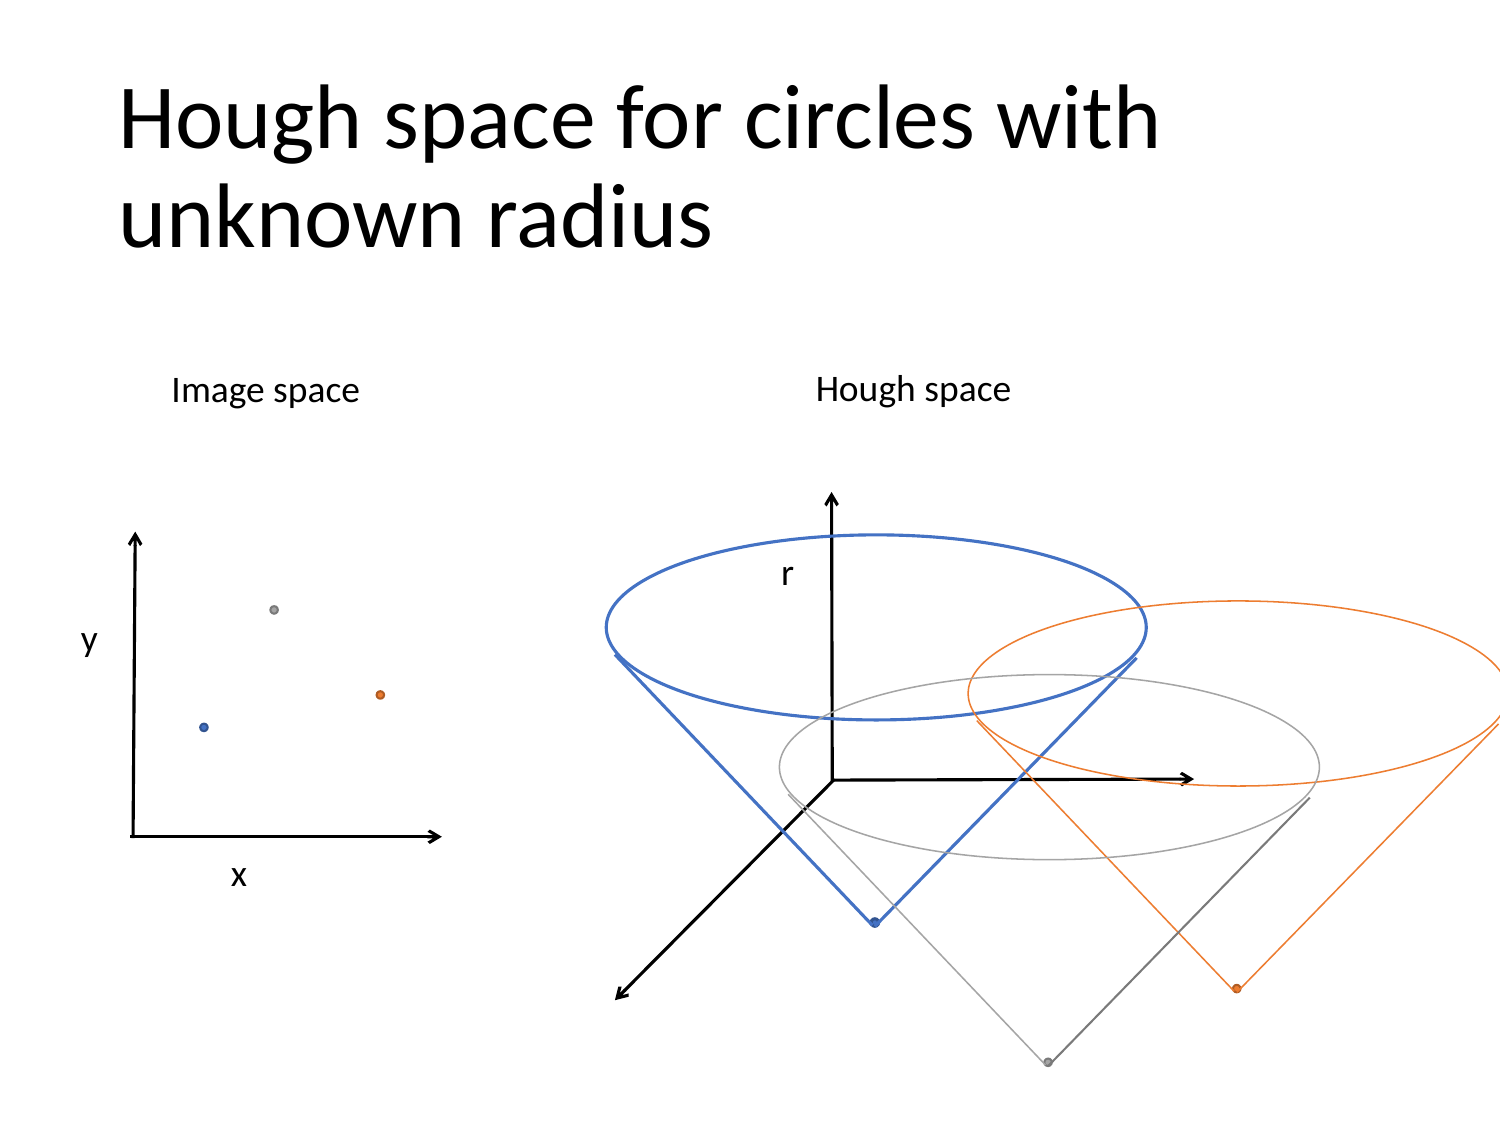

# Hough space for circles with unknown radius
Hough space
Image space
r

y

x